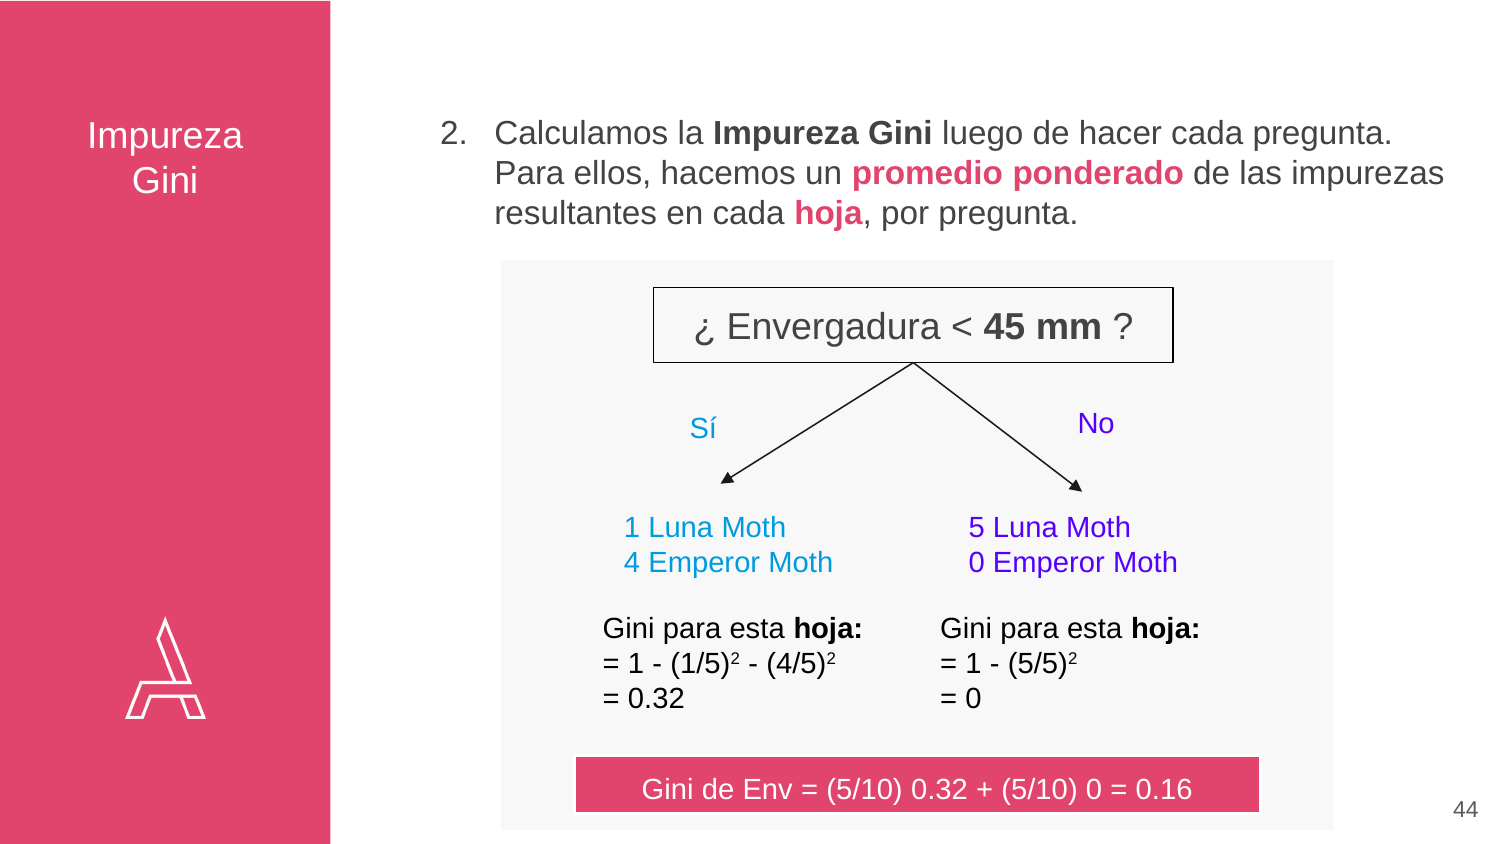

# Impureza Gini
Calculamos la Impureza Gini luego de hacer cada pregunta. Para ellos, hacemos un promedio ponderado de las impurezas resultantes en cada hoja, por pregunta.

¿ Envergadura < 45 mm ?
No
Sí
1 Luna Moth
4 Emperor Moth
5 Luna Moth
0 Emperor Moth
Gini para esta hoja:
= 1 - (1/5)2 - (4/5)2
= 0.32
Gini para esta hoja:
= 1 - (5/5)2
= 0
Gini de Env = (5/10) 0.32 + (5/10) 0 = 0.16
44